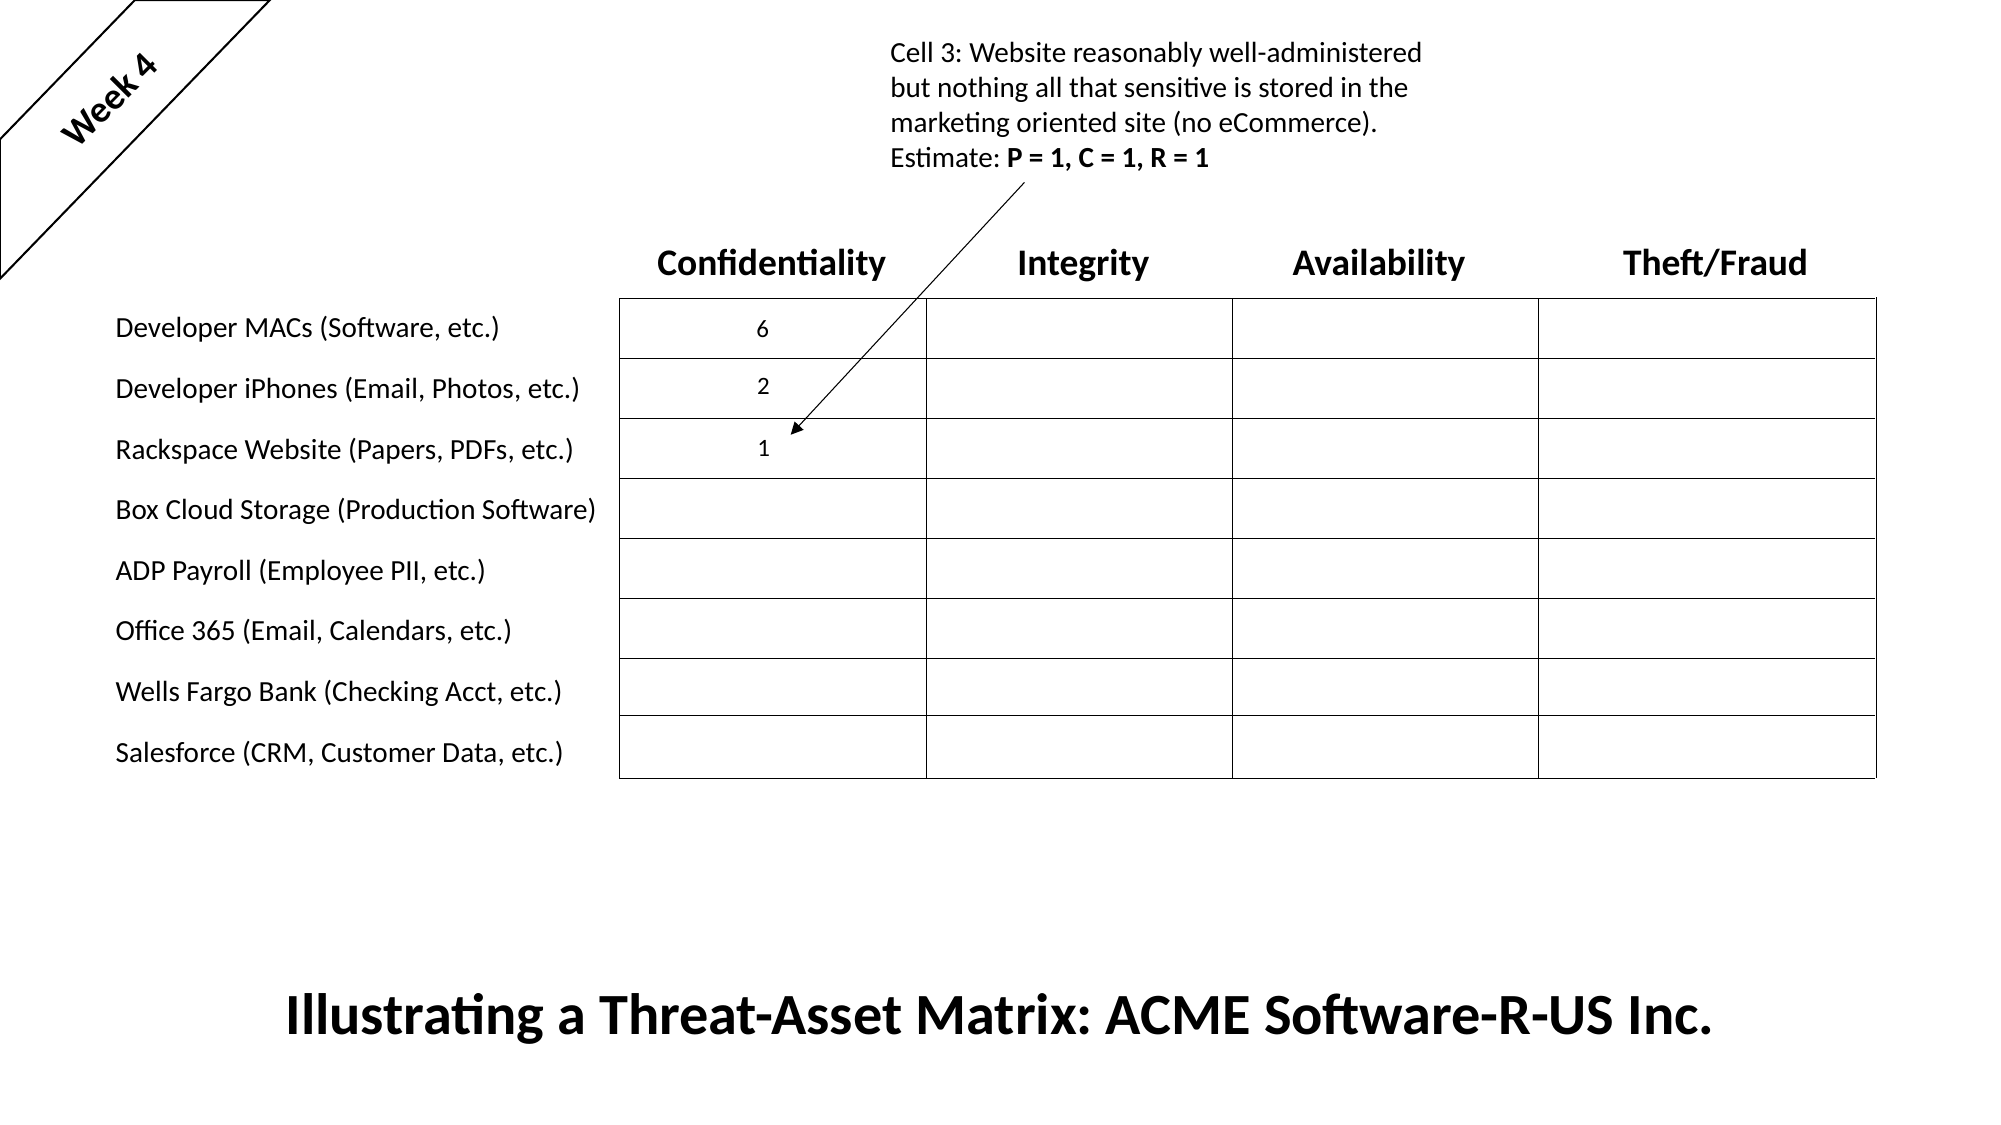

Cell 3: Website reasonably well-administered
but nothing all that sensitive is stored in the
marketing oriented site (no eCommerce).
Estimate: P = 1, C = 1, R = 1
Week 4
Confidentiality
Integrity
Availability
Theft/Fraud
Developer MACs (Software, etc.)
6
2
Developer iPhones (Email, Photos, etc.)
Rackspace Website (Papers, PDFs, etc.)
1
Box Cloud Storage (Production Software)
ADP Payroll (Employee PII, etc.)
Office 365 (Email, Calendars, etc.)
Wells Fargo Bank (Checking Acct, etc.)
Salesforce (CRM, Customer Data, etc.)
Illustrating a Threat-Asset Matrix: ACME Software-R-US Inc.